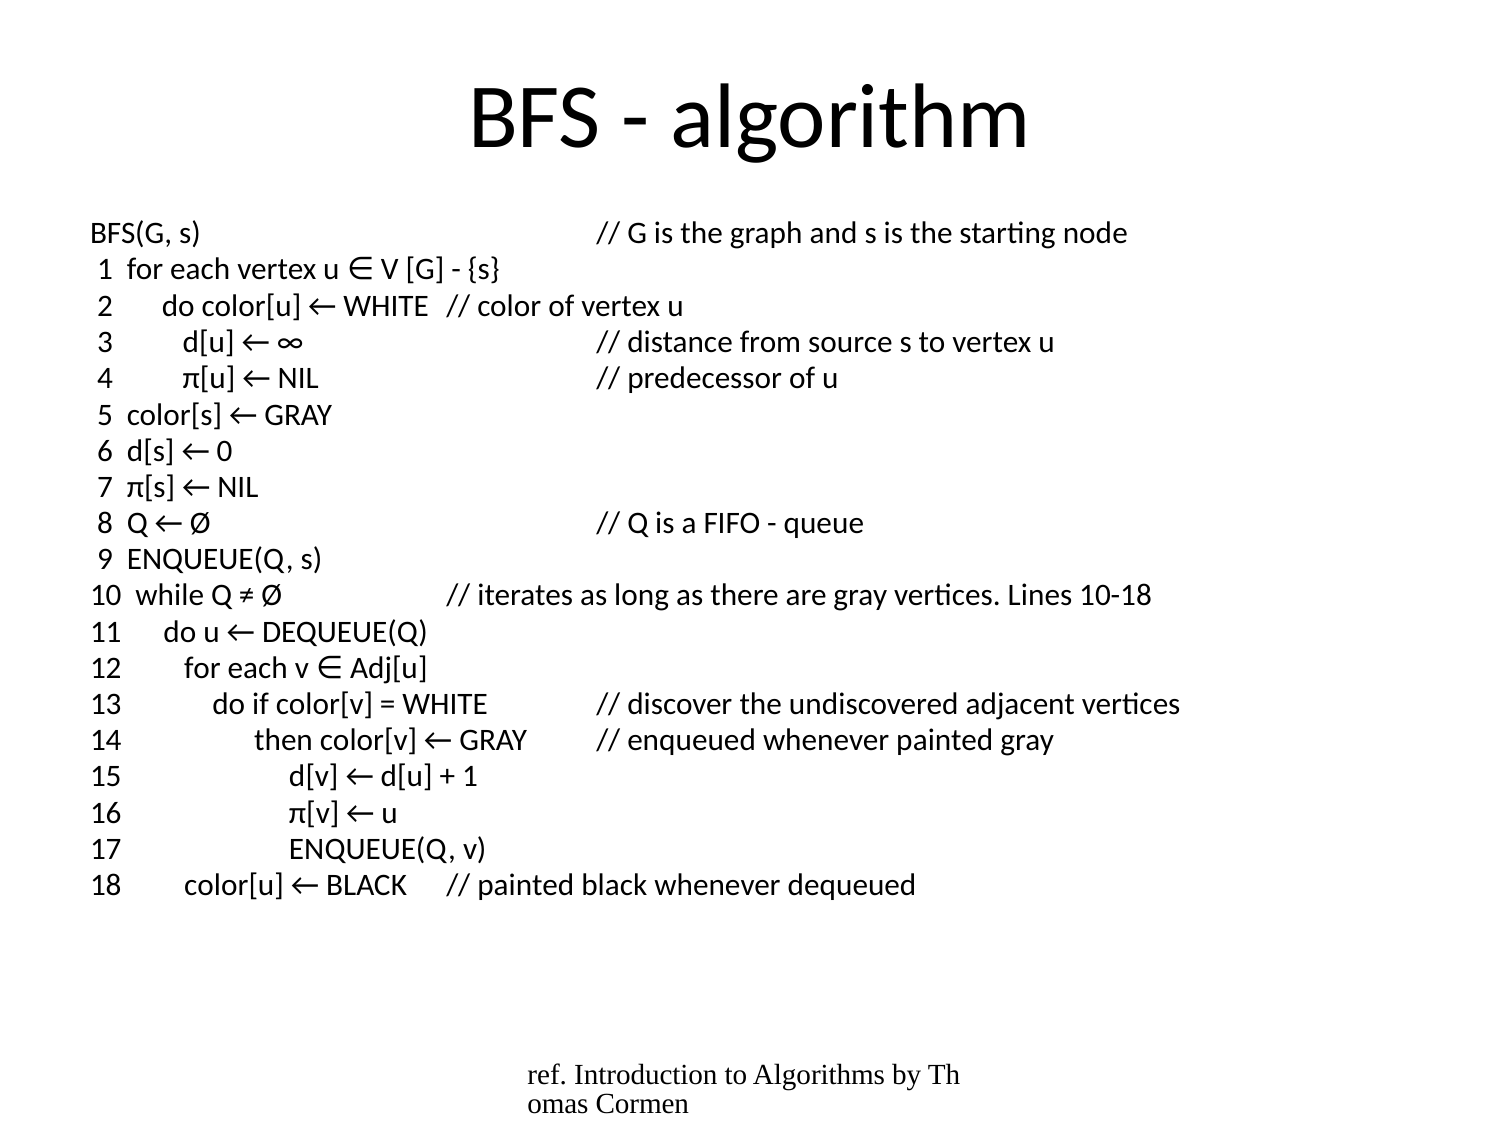

# BFS - algorithm
BFS(G, s)			// G is the graph and s is the starting node
 1  for each vertex u ∈ V [G] - {s}
 2       do color[u] ← WHITE	// color of vertex u
 3          d[u] ← ∞		// distance from source s to vertex u
 4          π[u] ← NIL		// predecessor of u
 5  color[s] ← GRAY
 6  d[s] ← 0
 7  π[s] ← NIL
 8  Q ← Ø			// Q is a FIFO - queue
 9  ENQUEUE(Q, s)
10  while Q ≠ Ø		// iterates as long as there are gray vertices. Lines 10-18
11      do u ← DEQUEUE(Q)
12         for each v ∈ Adj[u]
13             do if color[v] = WHITE	// discover the undiscovered adjacent vertices
14                   then color[v] ← GRAY	// enqueued whenever painted gray
15                        d[v] ← d[u] + 1
16                        π[v] ← u
17                        ENQUEUE(Q, v)
18         color[u] ← BLACK	// painted black whenever dequeued
ref. Introduction to Algorithms by Thomas Cormen